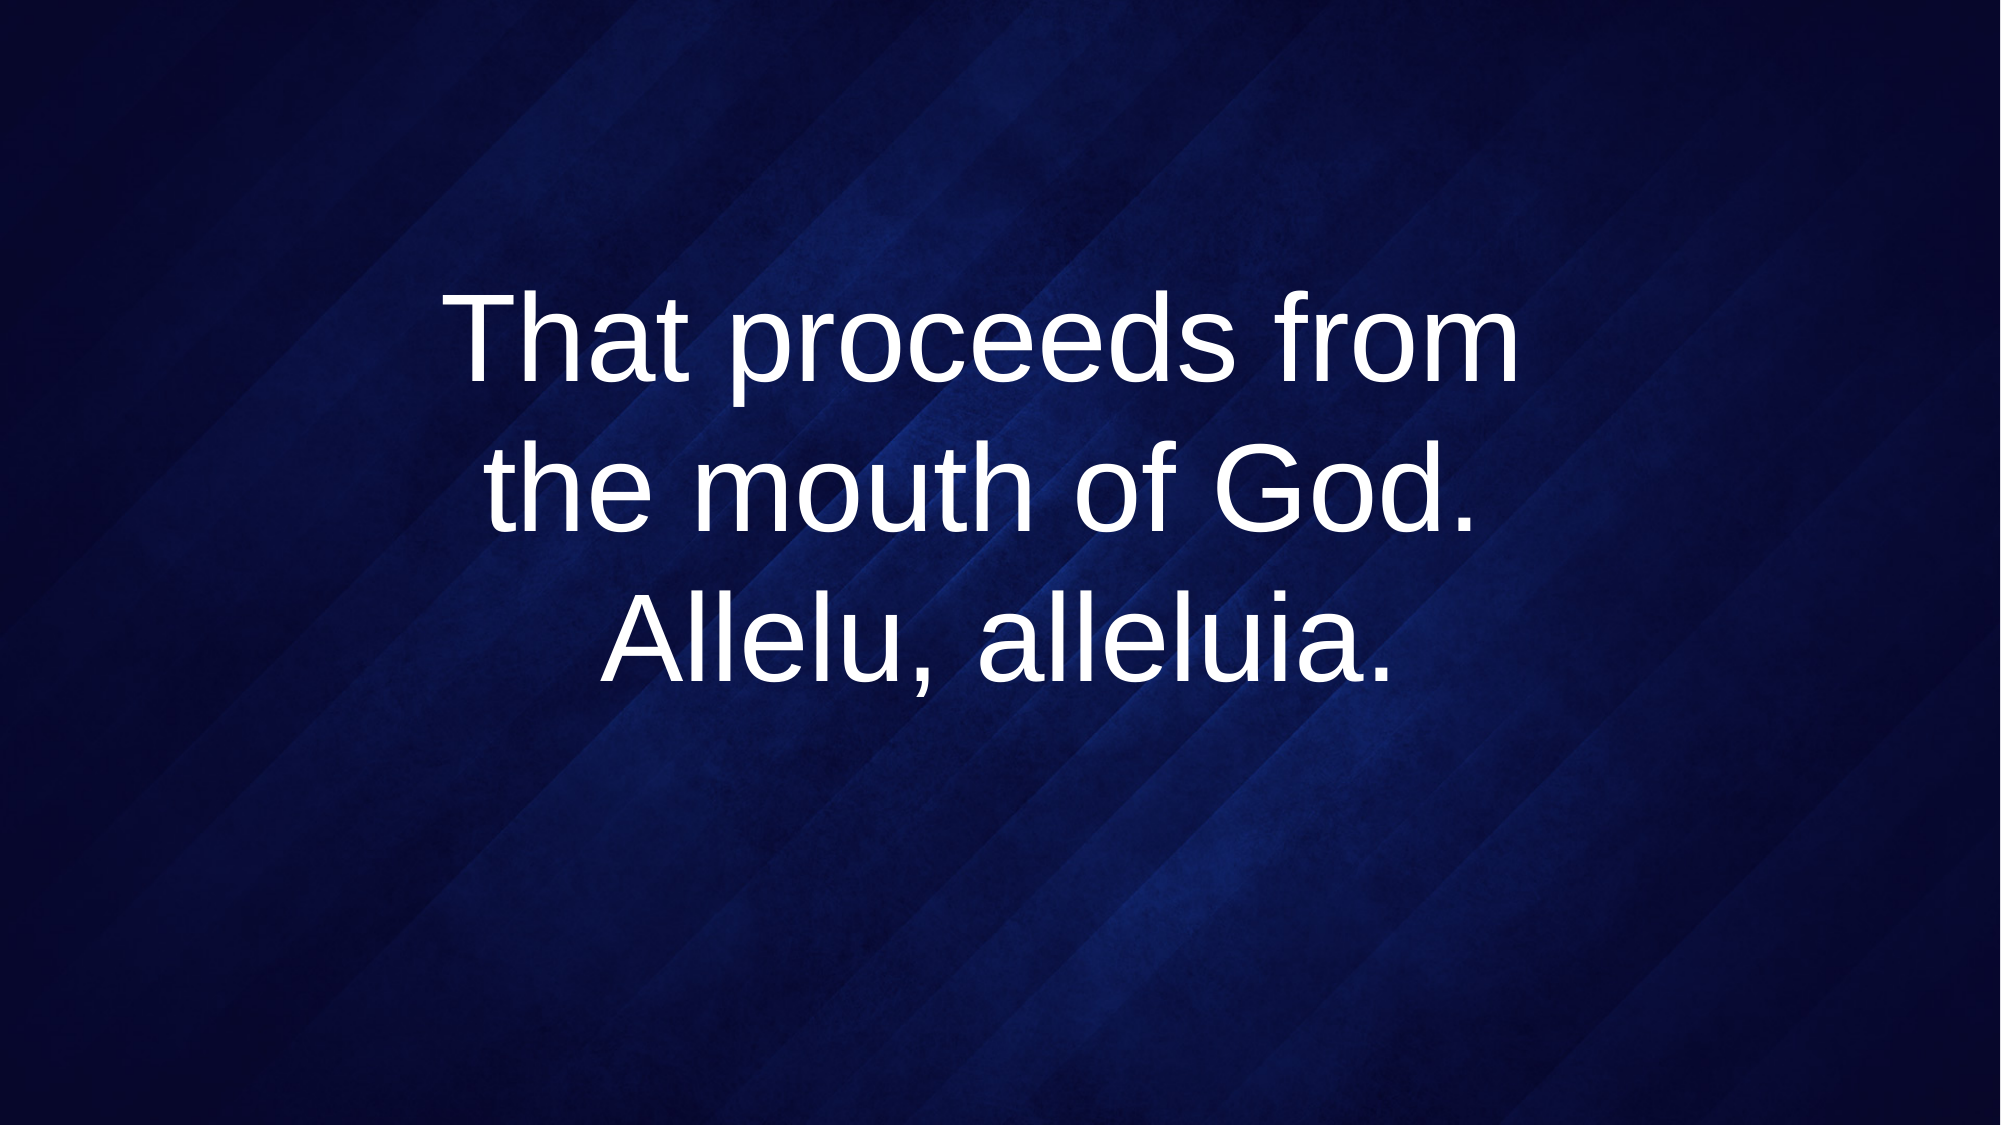

# That proceeds from the mouth of God. Allelu, alleluia.